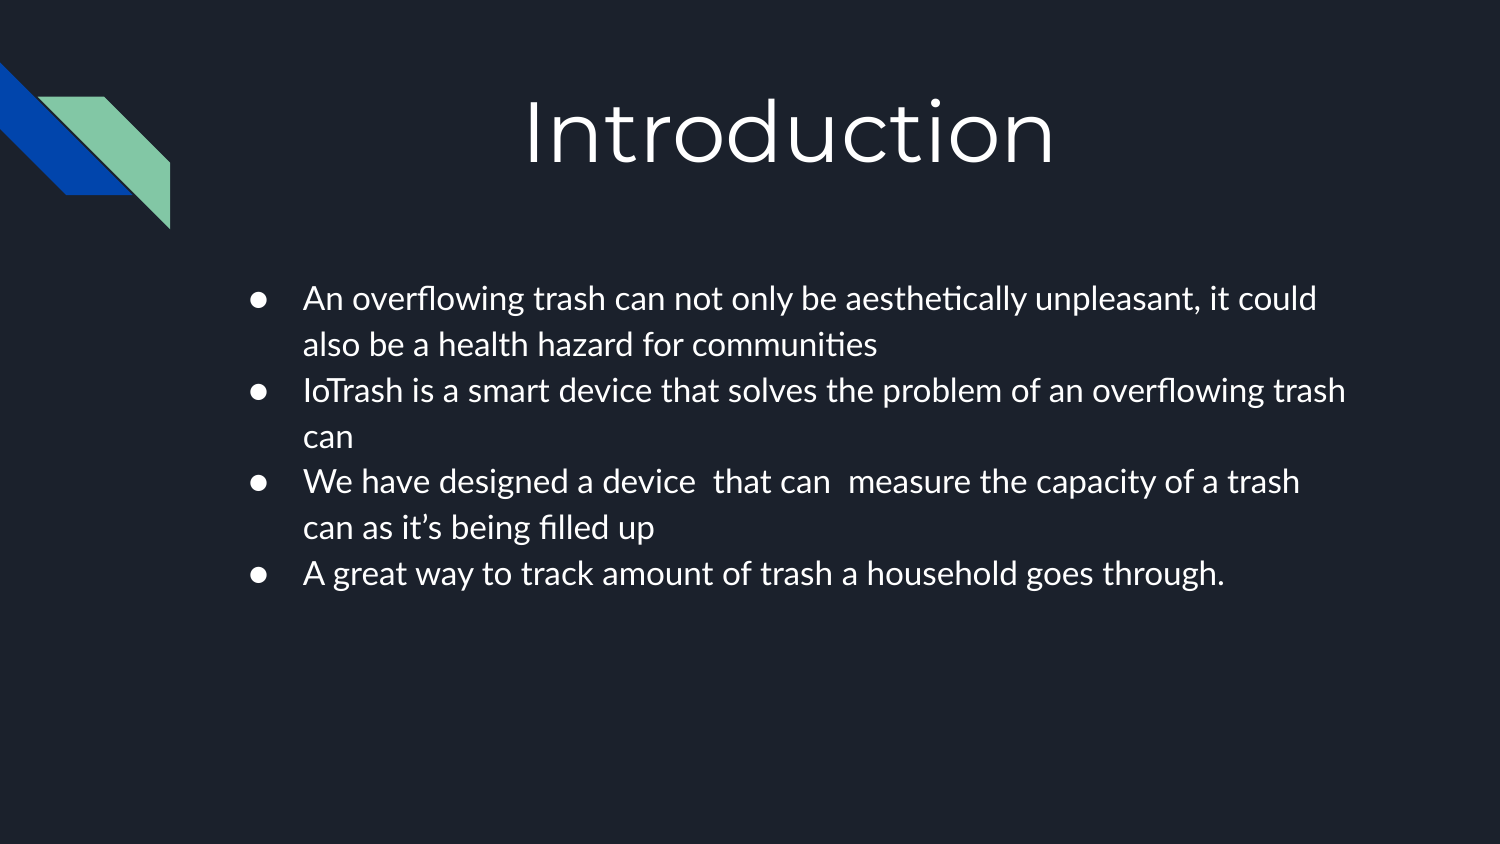

# Introduction
An overflowing trash can not only be aesthetically unpleasant, it could also be a health hazard for communities
IoTrash is a smart device that solves the problem of an overflowing trash can
We have designed a device  that can  measure the capacity of a trash can as it’s being filled up
A great way to track amount of trash a household goes through.